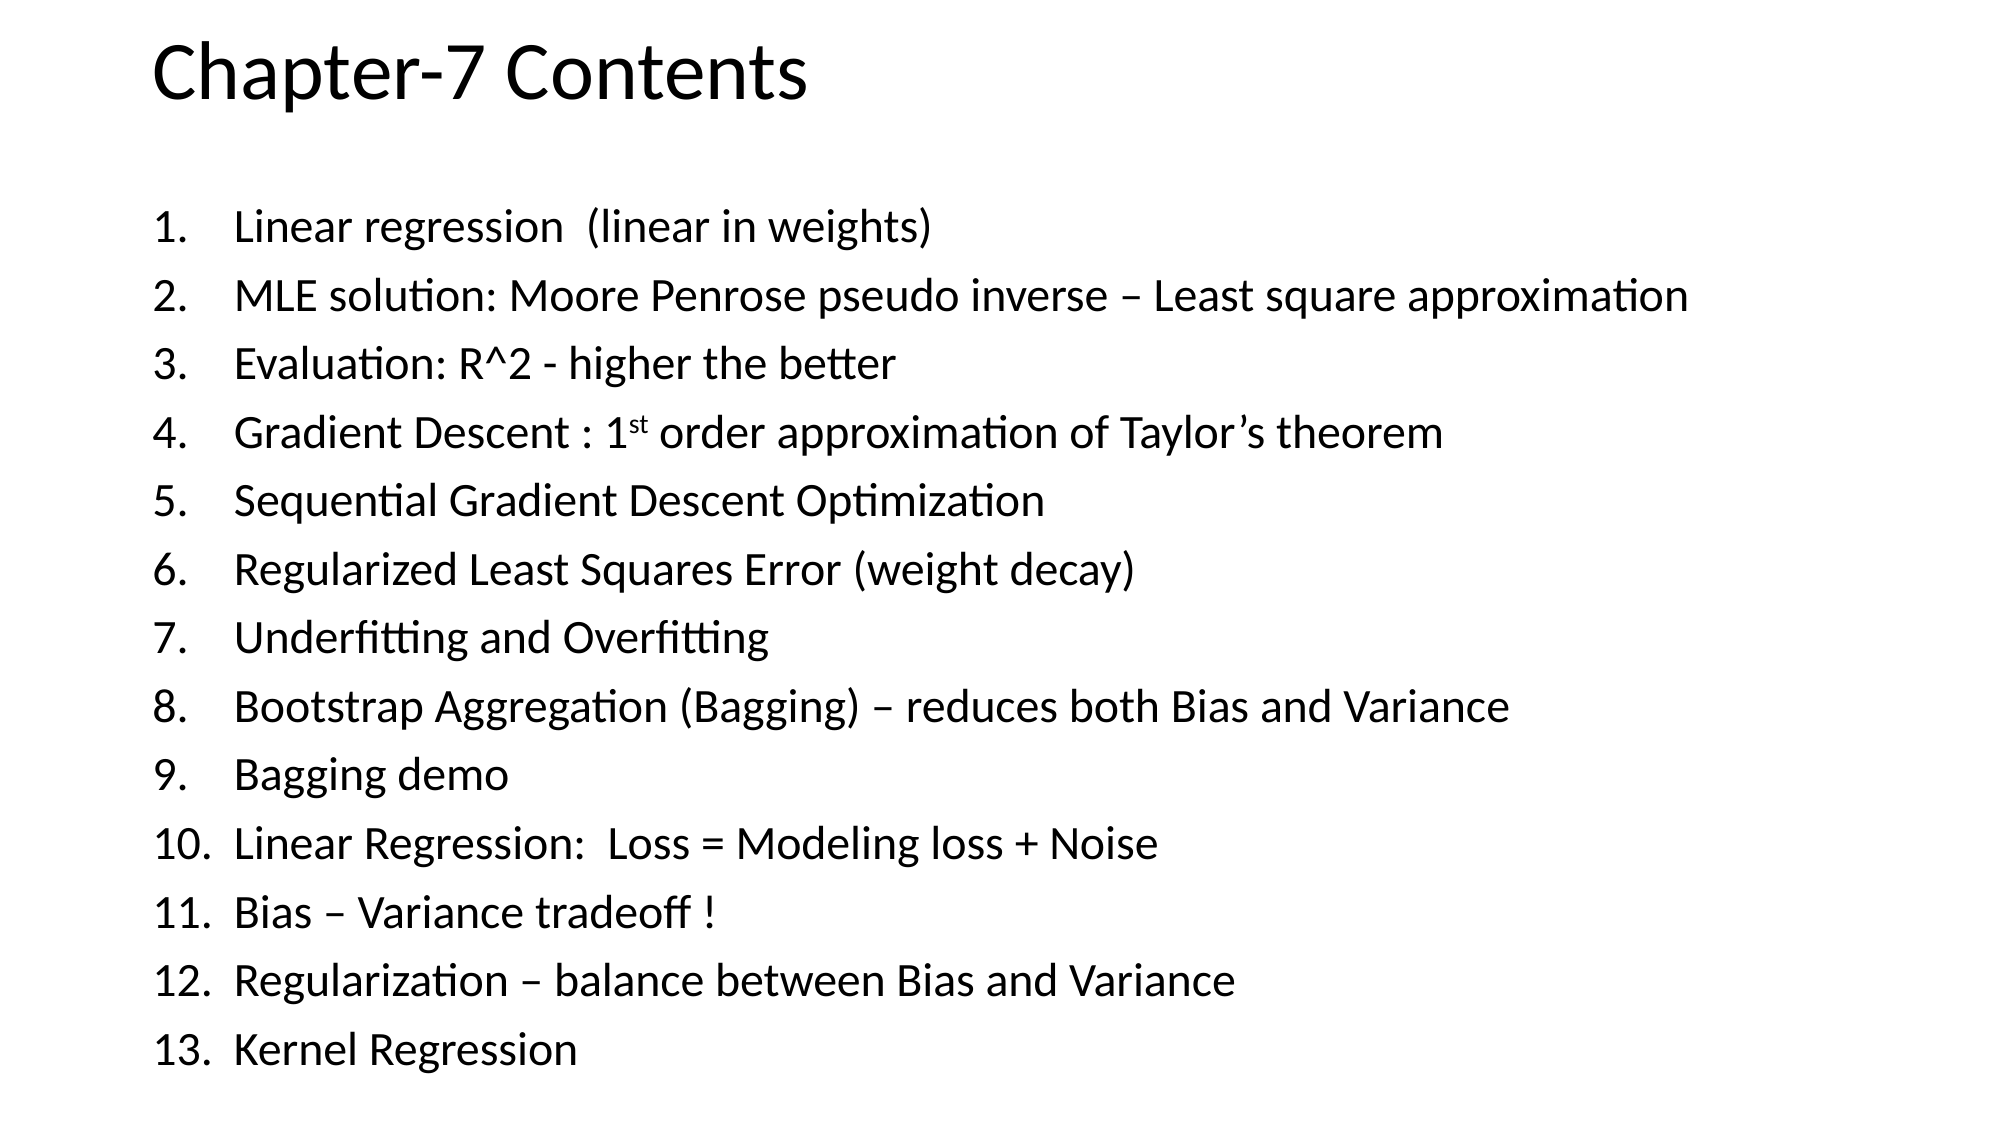

# Chapter-7 Contents
Linear regression  (linear in weights)
MLE solution: Moore Penrose pseudo inverse – Least square approximation
Evaluation: R^2 - higher the better
Gradient Descent : 1st order approximation of Taylor’s theorem
Sequential Gradient Descent Optimization
Regularized Least Squares Error (weight decay)
Underfitting and Overfitting
Bootstrap Aggregation (Bagging) – reduces both Bias and Variance
Bagging demo
Linear Regression:  Loss = Modeling loss + Noise
Bias – Variance tradeoff !
Regularization – balance between Bias and Variance
Kernel Regression